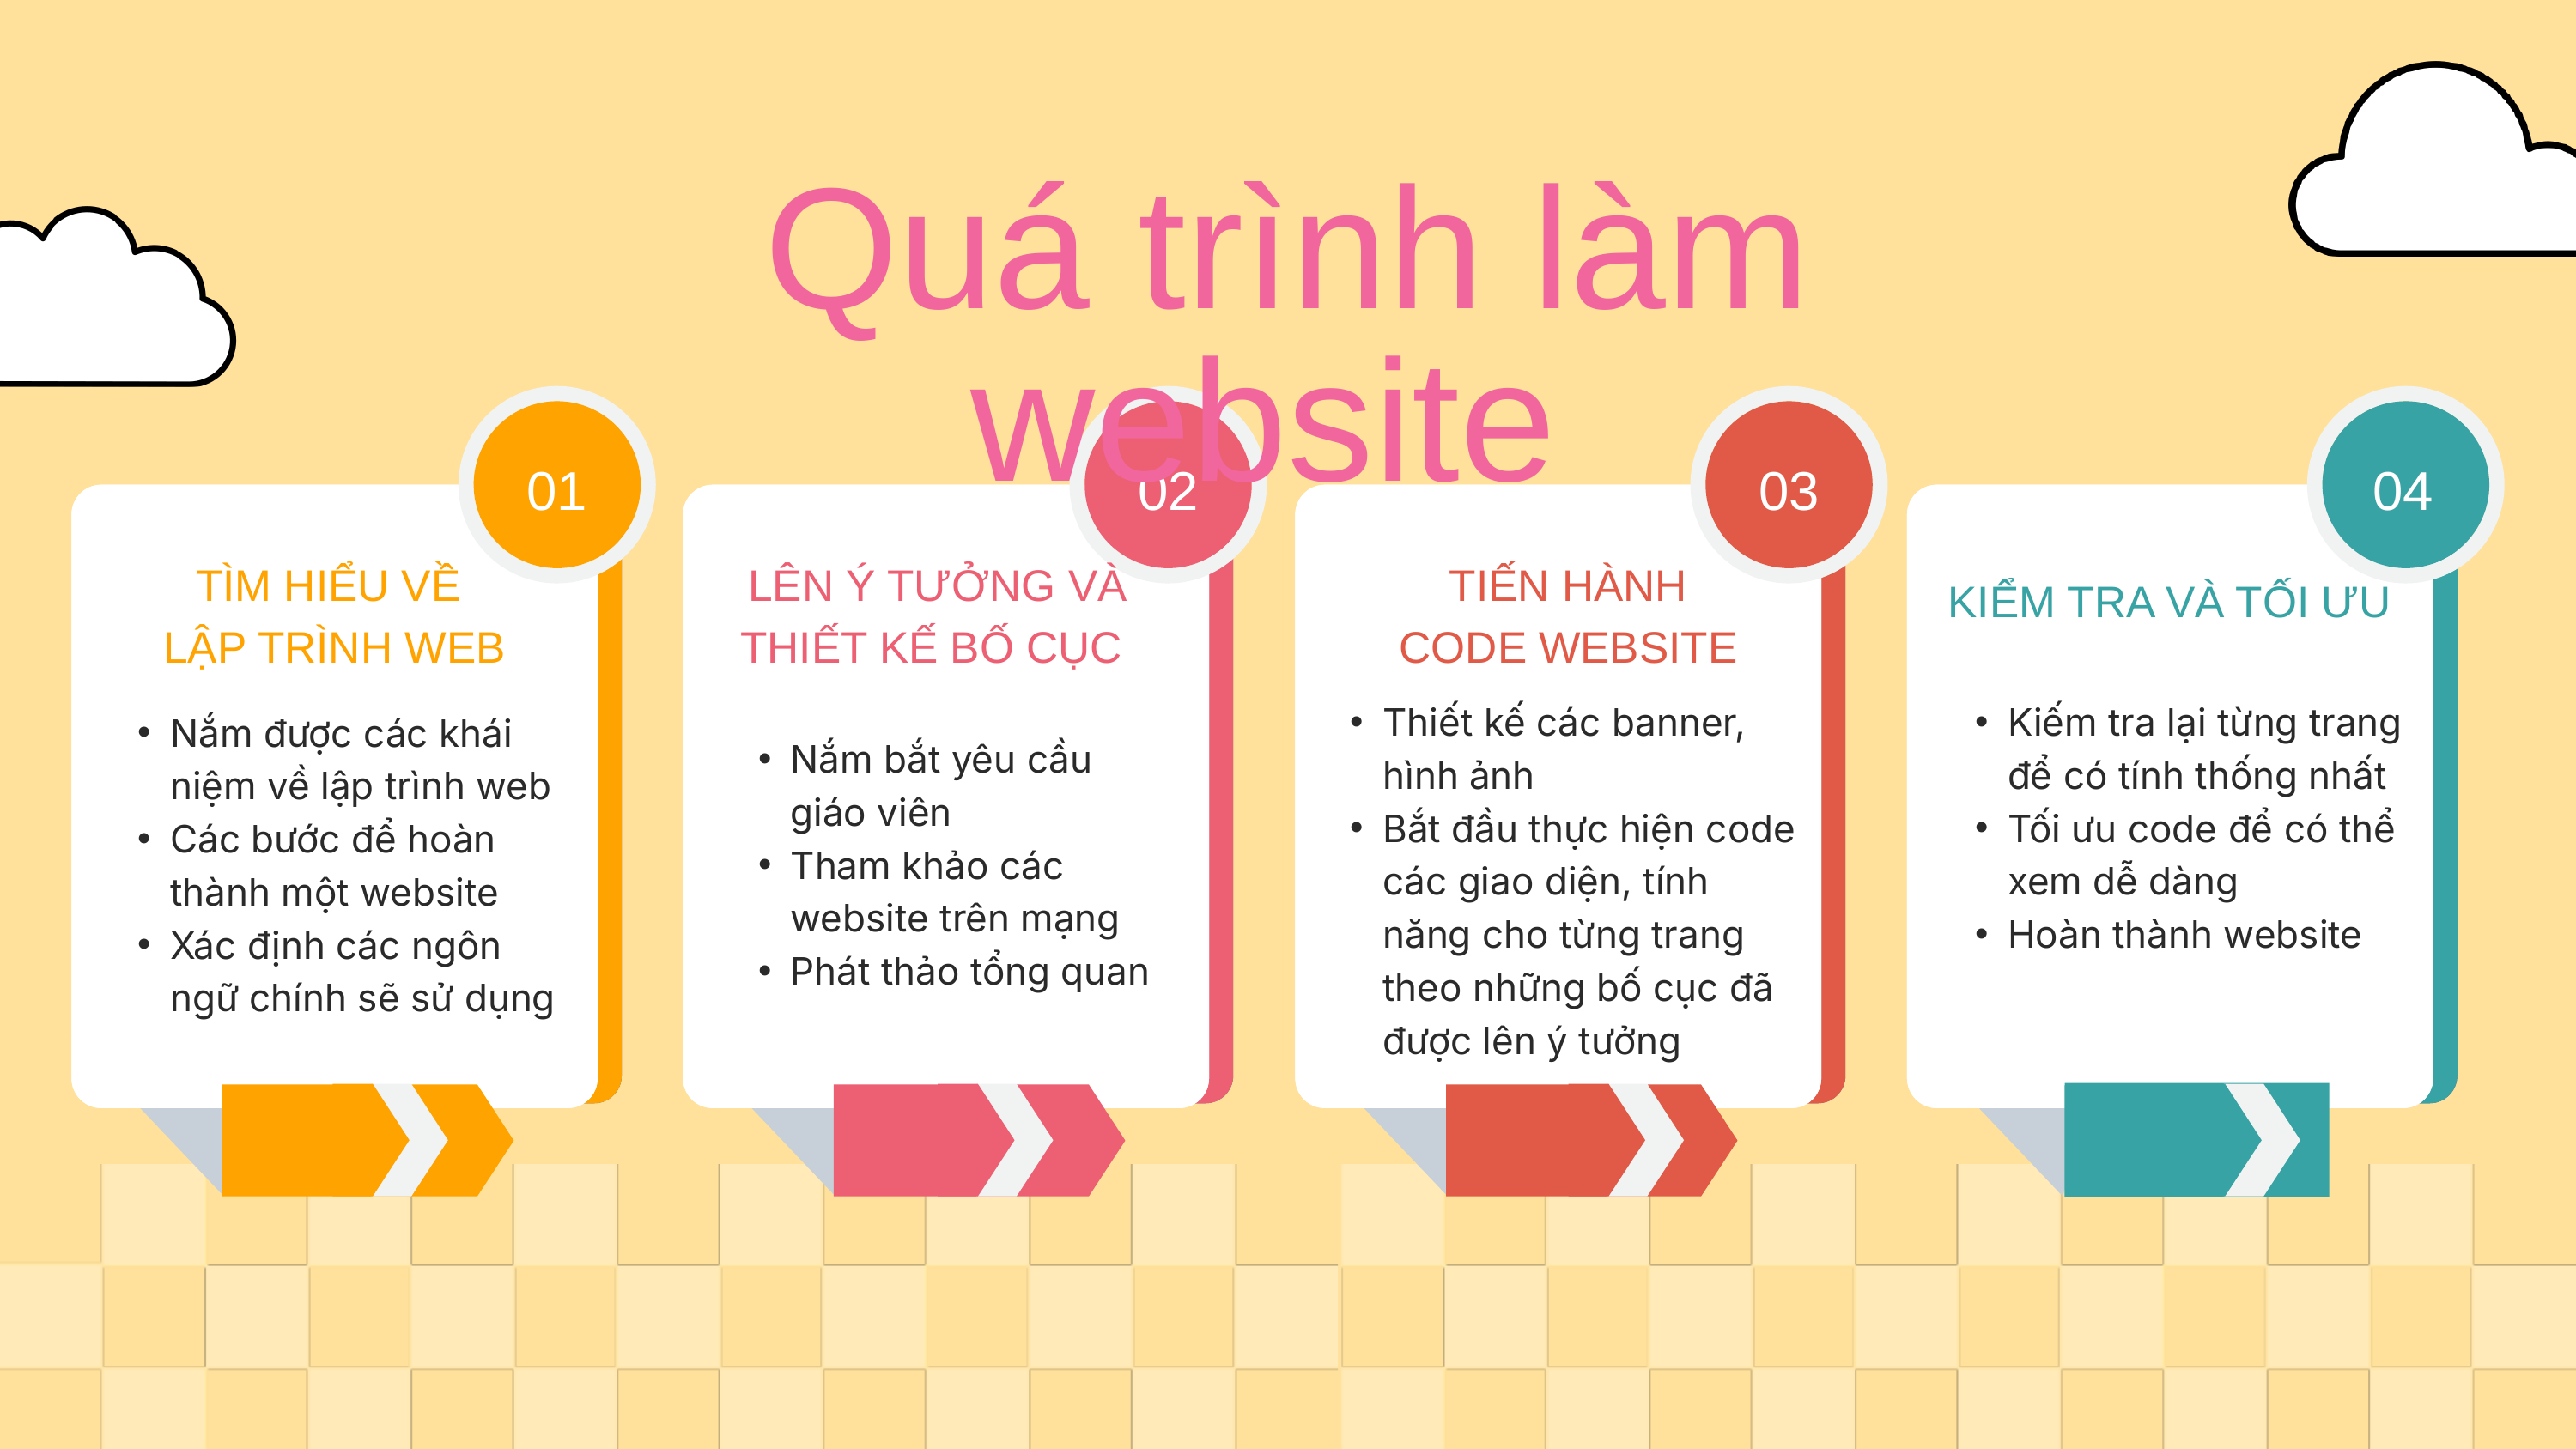

Quá trình làm website

01
02
03
04

TÌM HIỂU VỀ
LẬP TRÌNH WEB
LÊN Ý TƯỞNG VÀ THIẾT KẾ BỐ CỤC
TIẾN HÀNH CODE WEBSITE
KIỂM TRA VÀ TỐI ƯU
Thiết kế các banner, hình ảnh
Bắt đầu thực hiện code các giao diện, tính năng cho từng trang theo những bố cục đã được lên ý tưởng
Kiếm tra lại từng trang để có tính thống nhất
Tối ưu code để có thể xem dễ dàng
Hoàn thành website
Nắm được các khái niệm về lập trình web
Các bước để hoàn thành một website
Xác định các ngôn ngữ chính sẽ sử dụng
Nắm bắt yêu cầu giáo viên
Tham khảo các website trên mạng
Phát thảo tổng quan